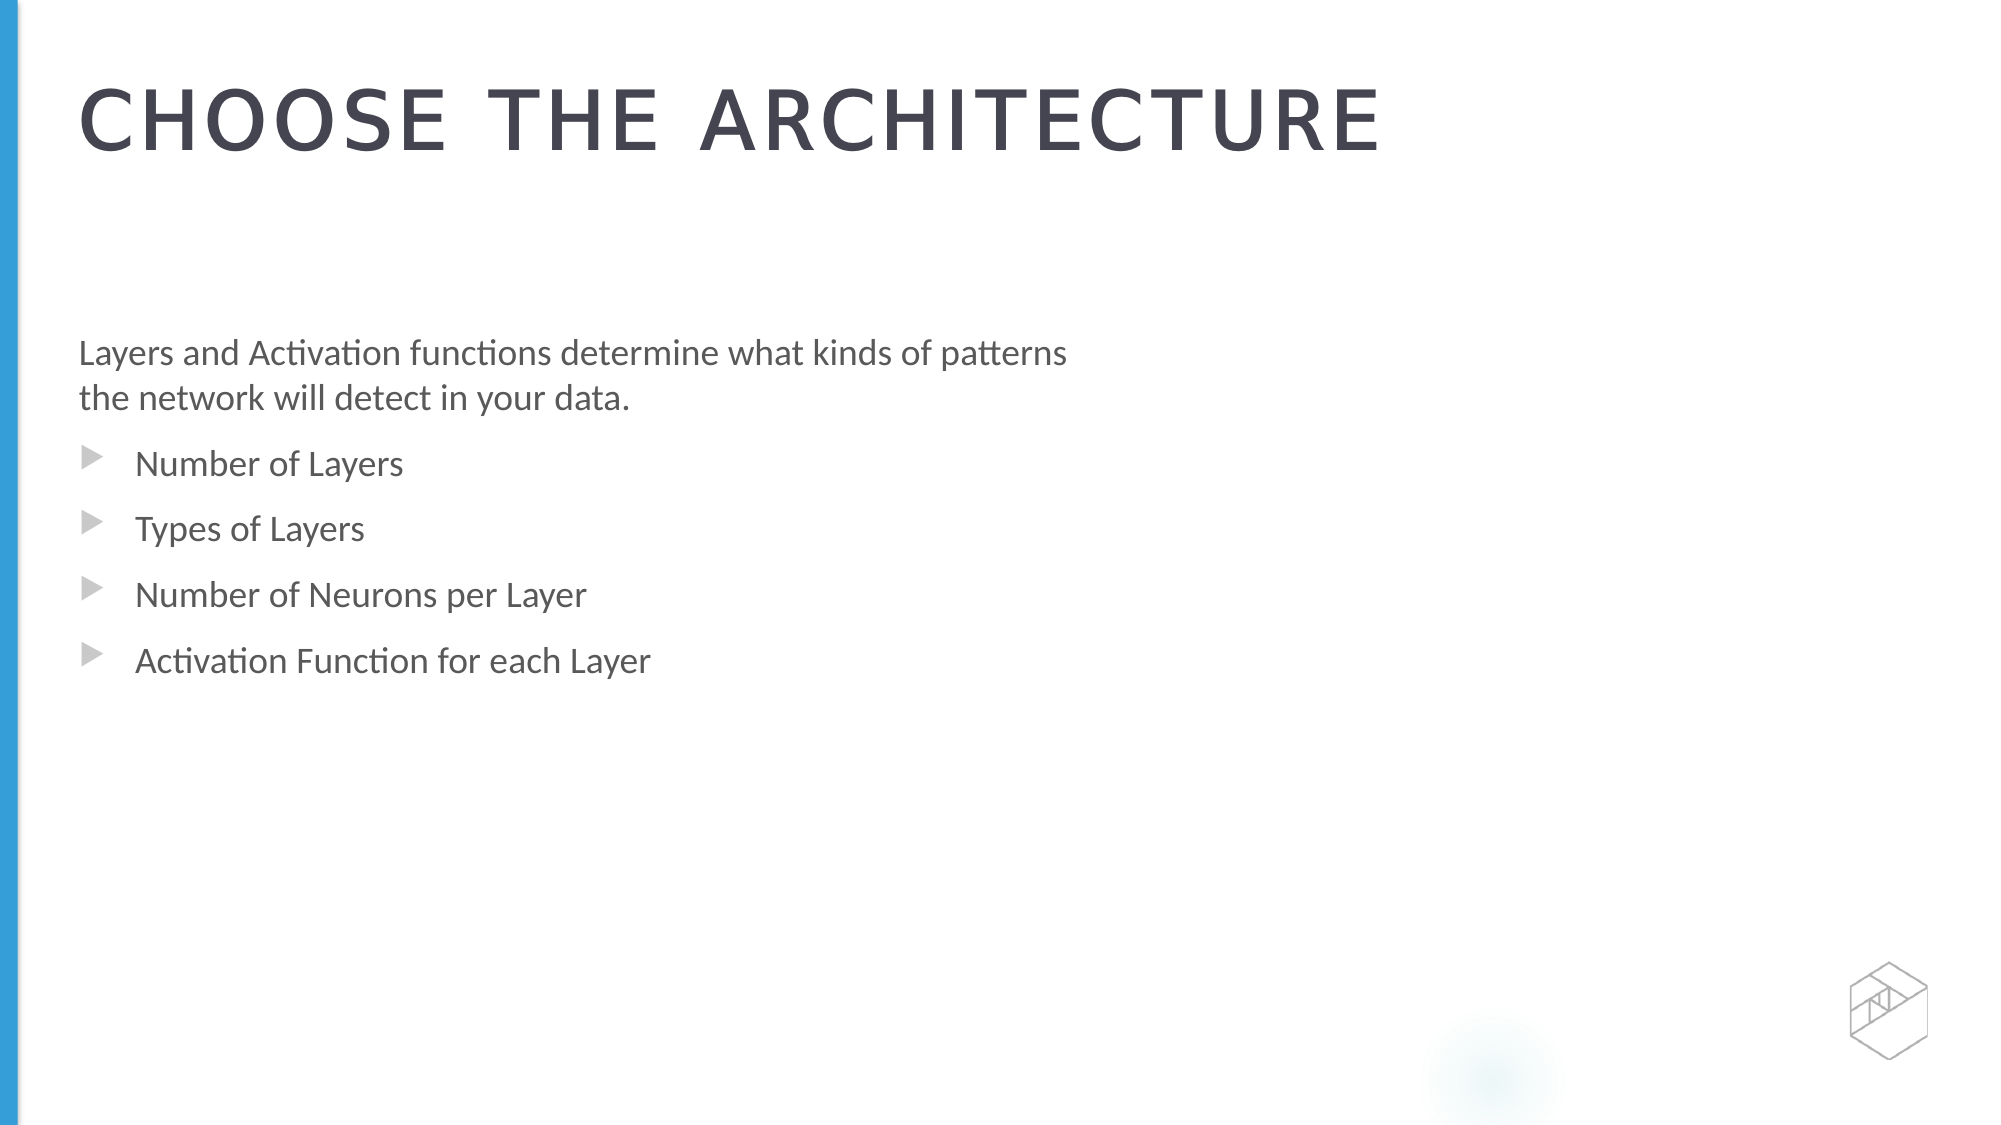

# CHOOSE THE ARCHITECTURE
Layers and Activation functions determine what kinds of patterns the network will detect in your data.
Number of Layers
Types of Layers
Number of Neurons per Layer
Activation Function for each Layer